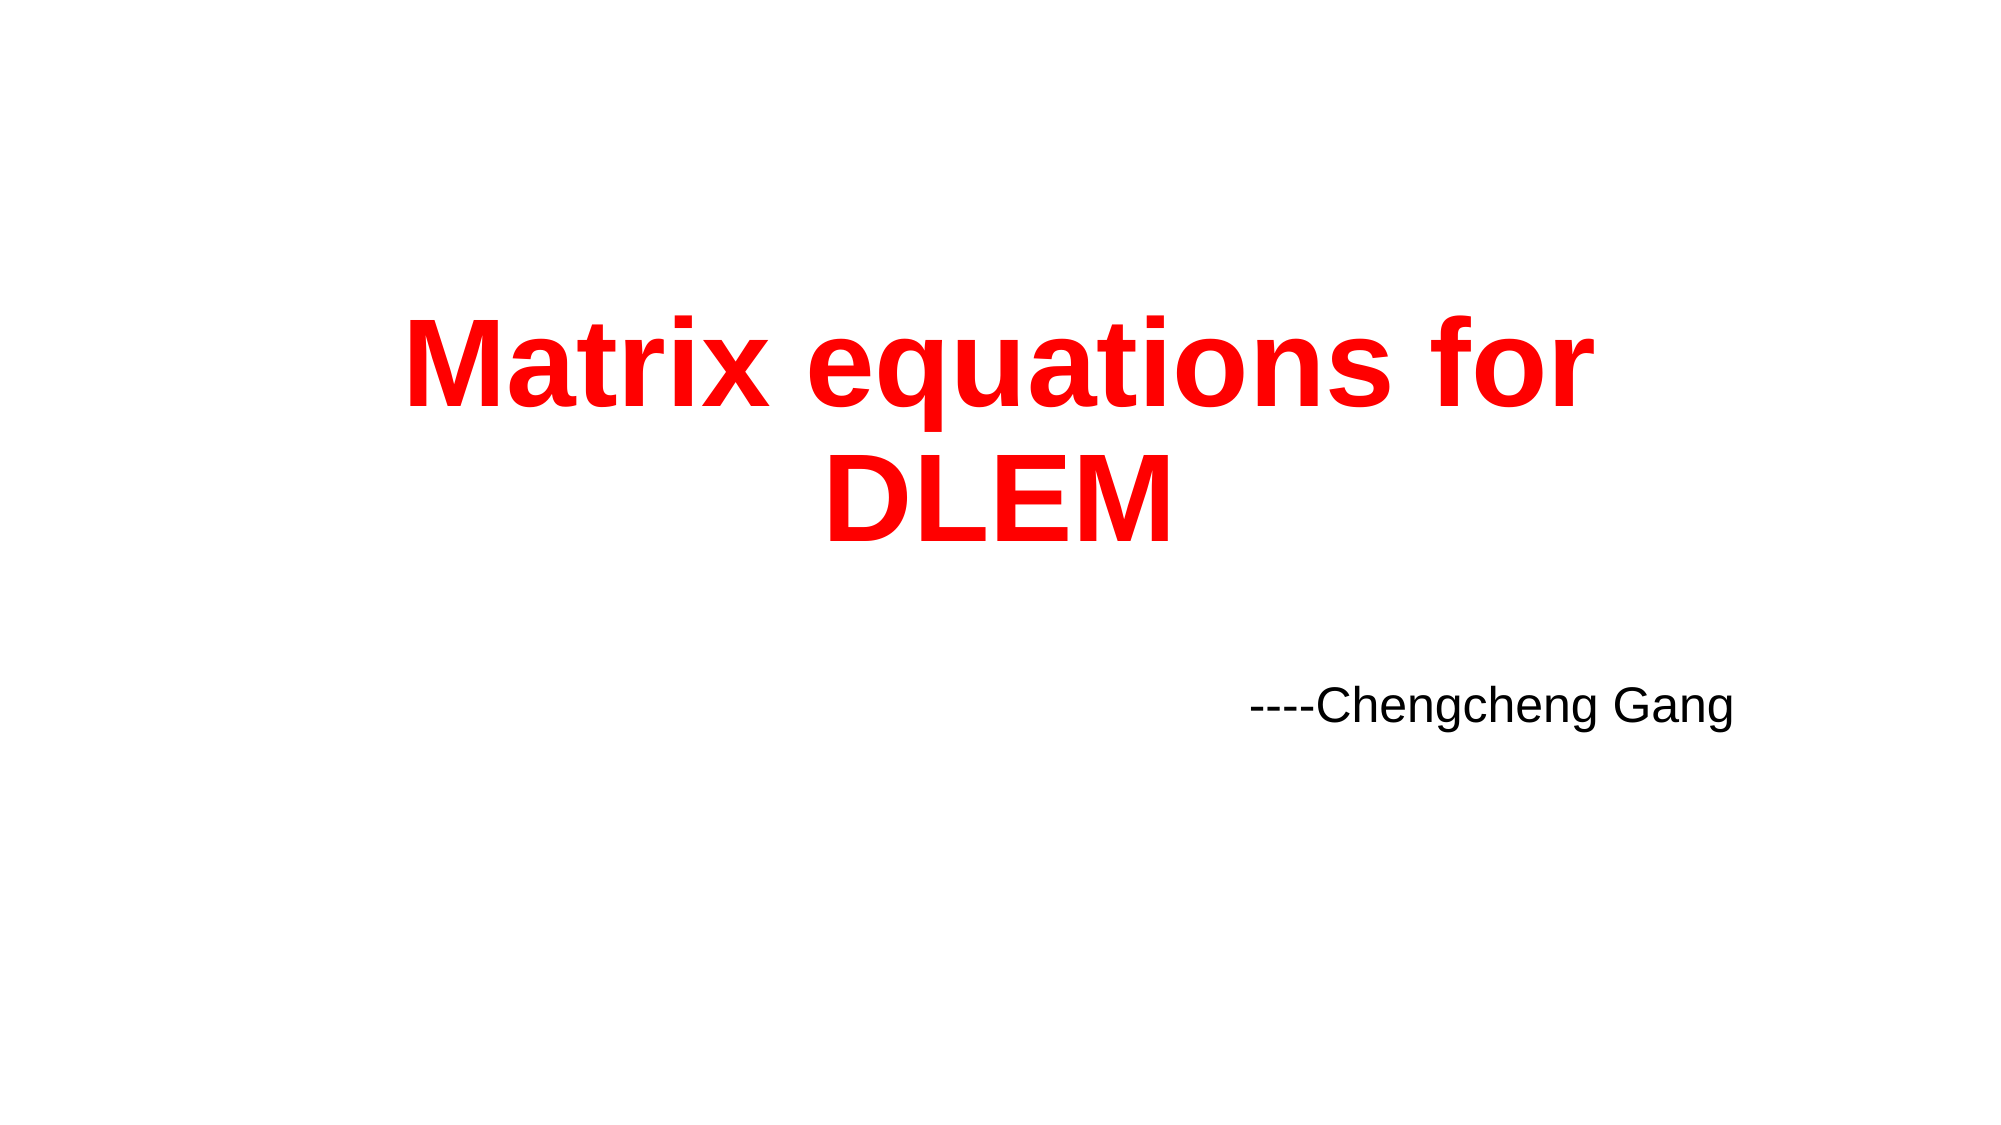

# Matrix equations for DLEM

----Chengcheng Gang